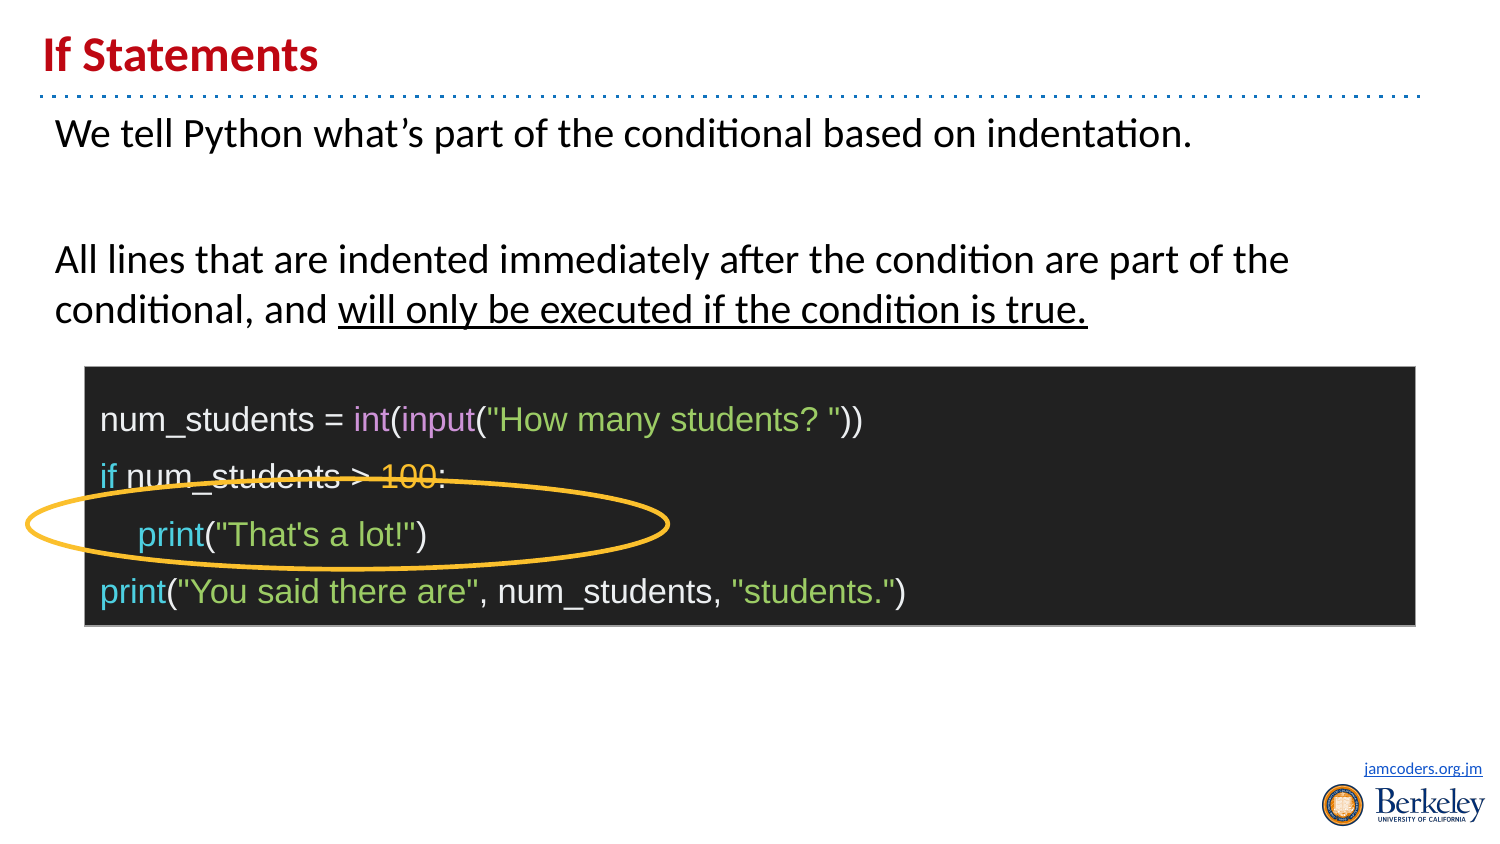

# If Statements
We tell Python what’s part of the conditional based on indentation.

All lines that are indented immediately after the condition are part of the conditional, and will only be executed if the condition is true.

| num\_students = int(input("How many students? ")) if num\_students > 100: print("That's a lot!") print("You said there are", num\_students, "students.") |
| --- |